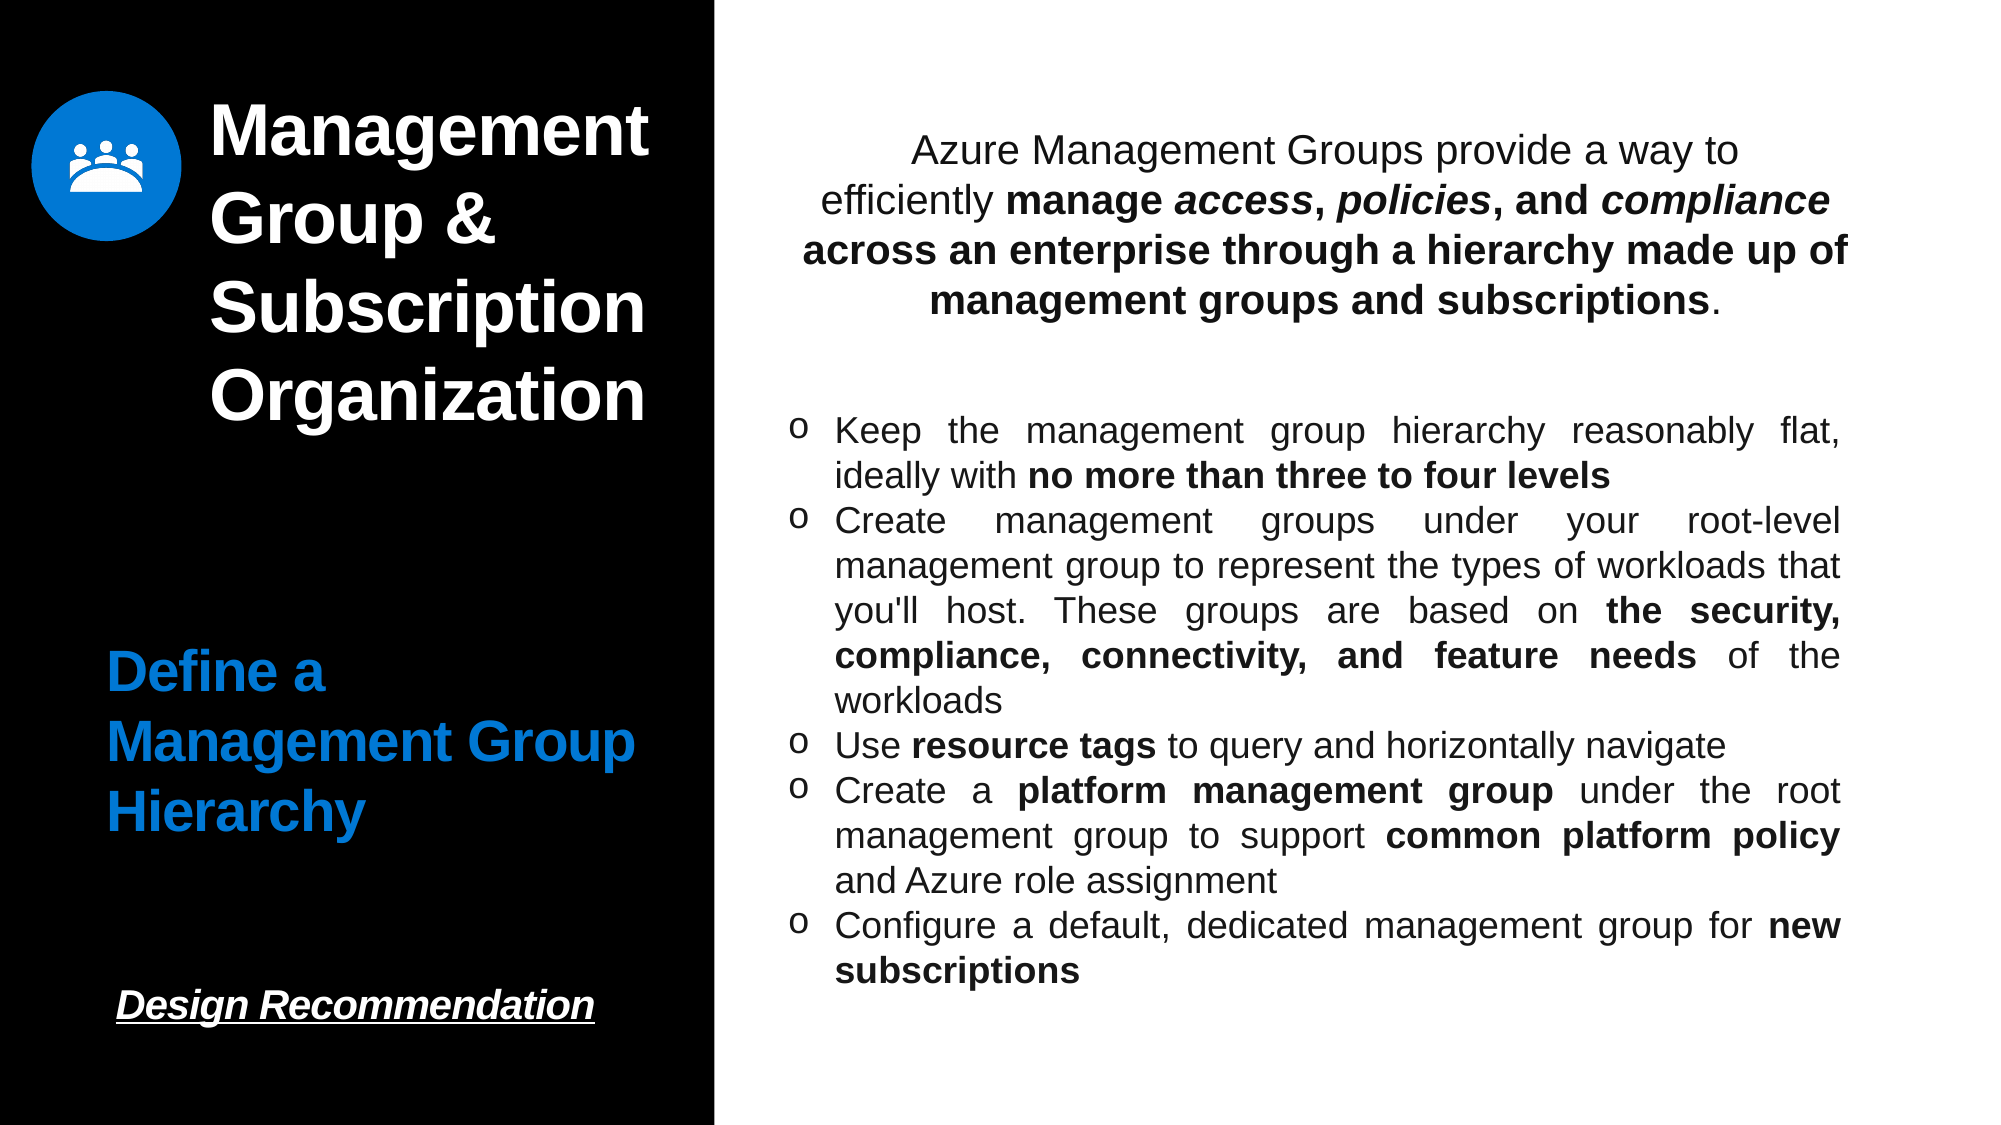

# Management Group & Subscription Organization

Azure Management Groups provide a way to efficiently manage access, policies, and compliance across an enterprise through a hierarchy made up of management groups and subscriptions.

Keep the management group hierarchy reasonably flat, ideally with no more than three to four levels
Create management groups under your root-level management group to represent the types of workloads that you'll host. These groups are based on the security, compliance, connectivity, and feature needs of the workloads
Use resource tags to query and horizontally navigate
Create a platform management group under the root management group to support common platform policy and Azure role assignment
Configure a default, dedicated management group for new subscriptions

Define a Management Group Hierarchy
Design Recommendation